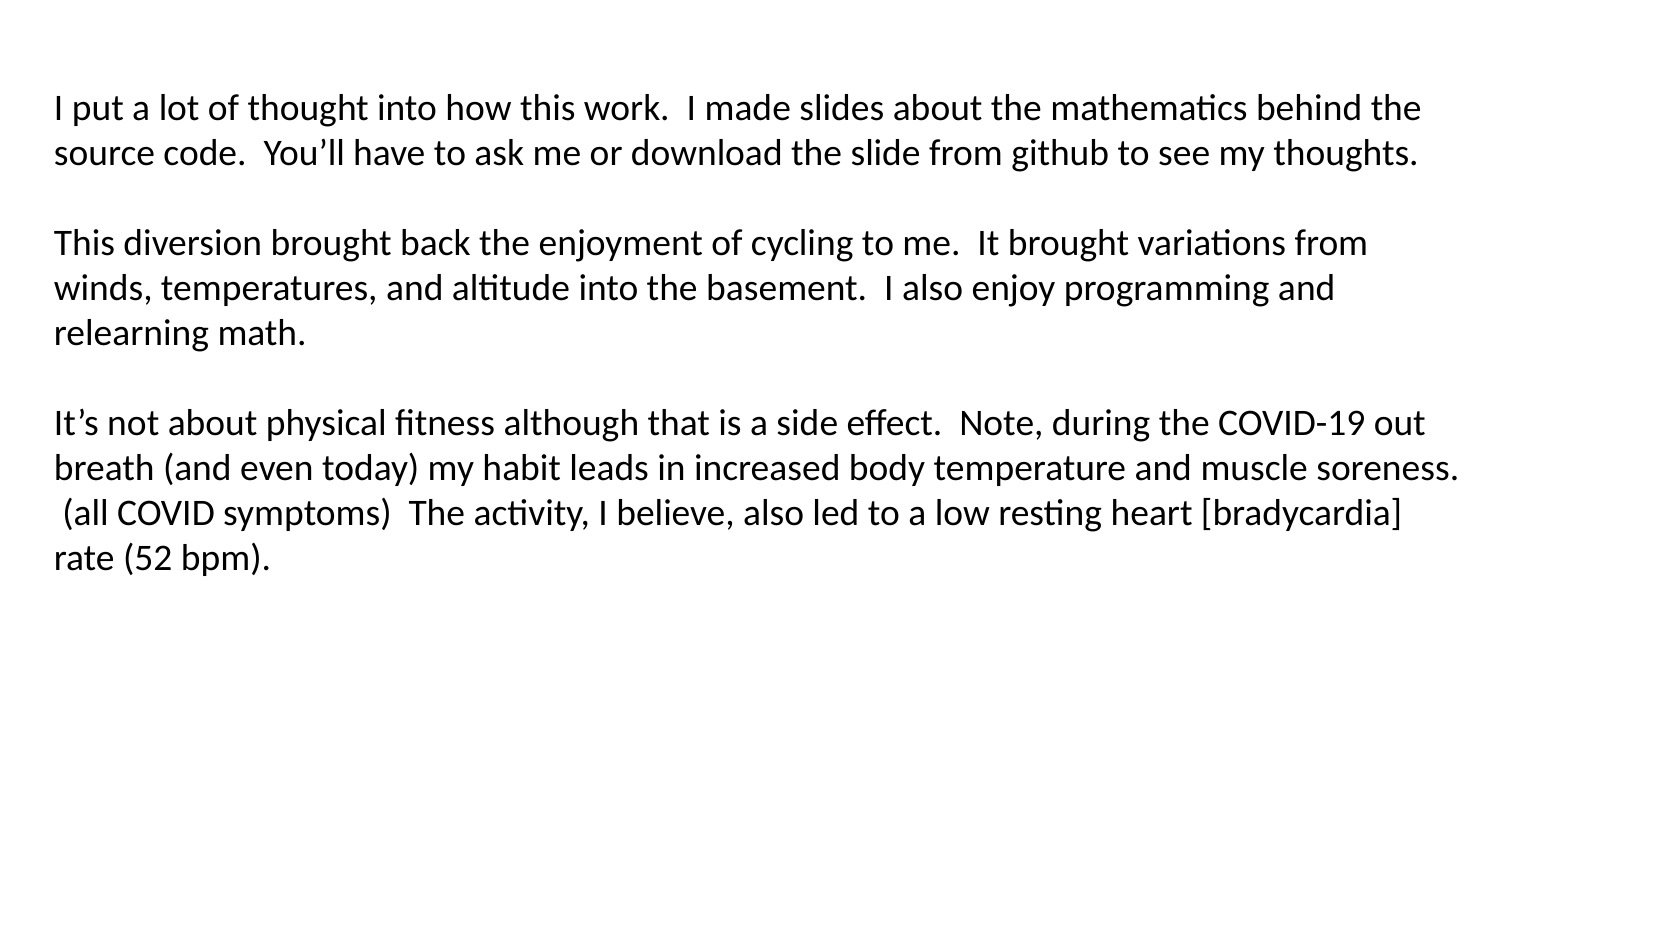

I put a lot of thought into how this work.  I made slides about the mathematics behind the source code.  You’ll have to ask me or download the slide from github to see my thoughts.

This diversion brought back the enjoyment of cycling to me.  It brought variations from winds, temperatures, and altitude into the basement.  I also enjoy programming and relearning math.

It’s not about physical fitness although that is a side effect.  Note, during the COVID-19 out breath (and even today) my habit leads in increased body temperature and muscle soreness.  (all COVID symptoms)  The activity, I believe, also led to a low resting heart [bradycardia] rate (52 bpm).